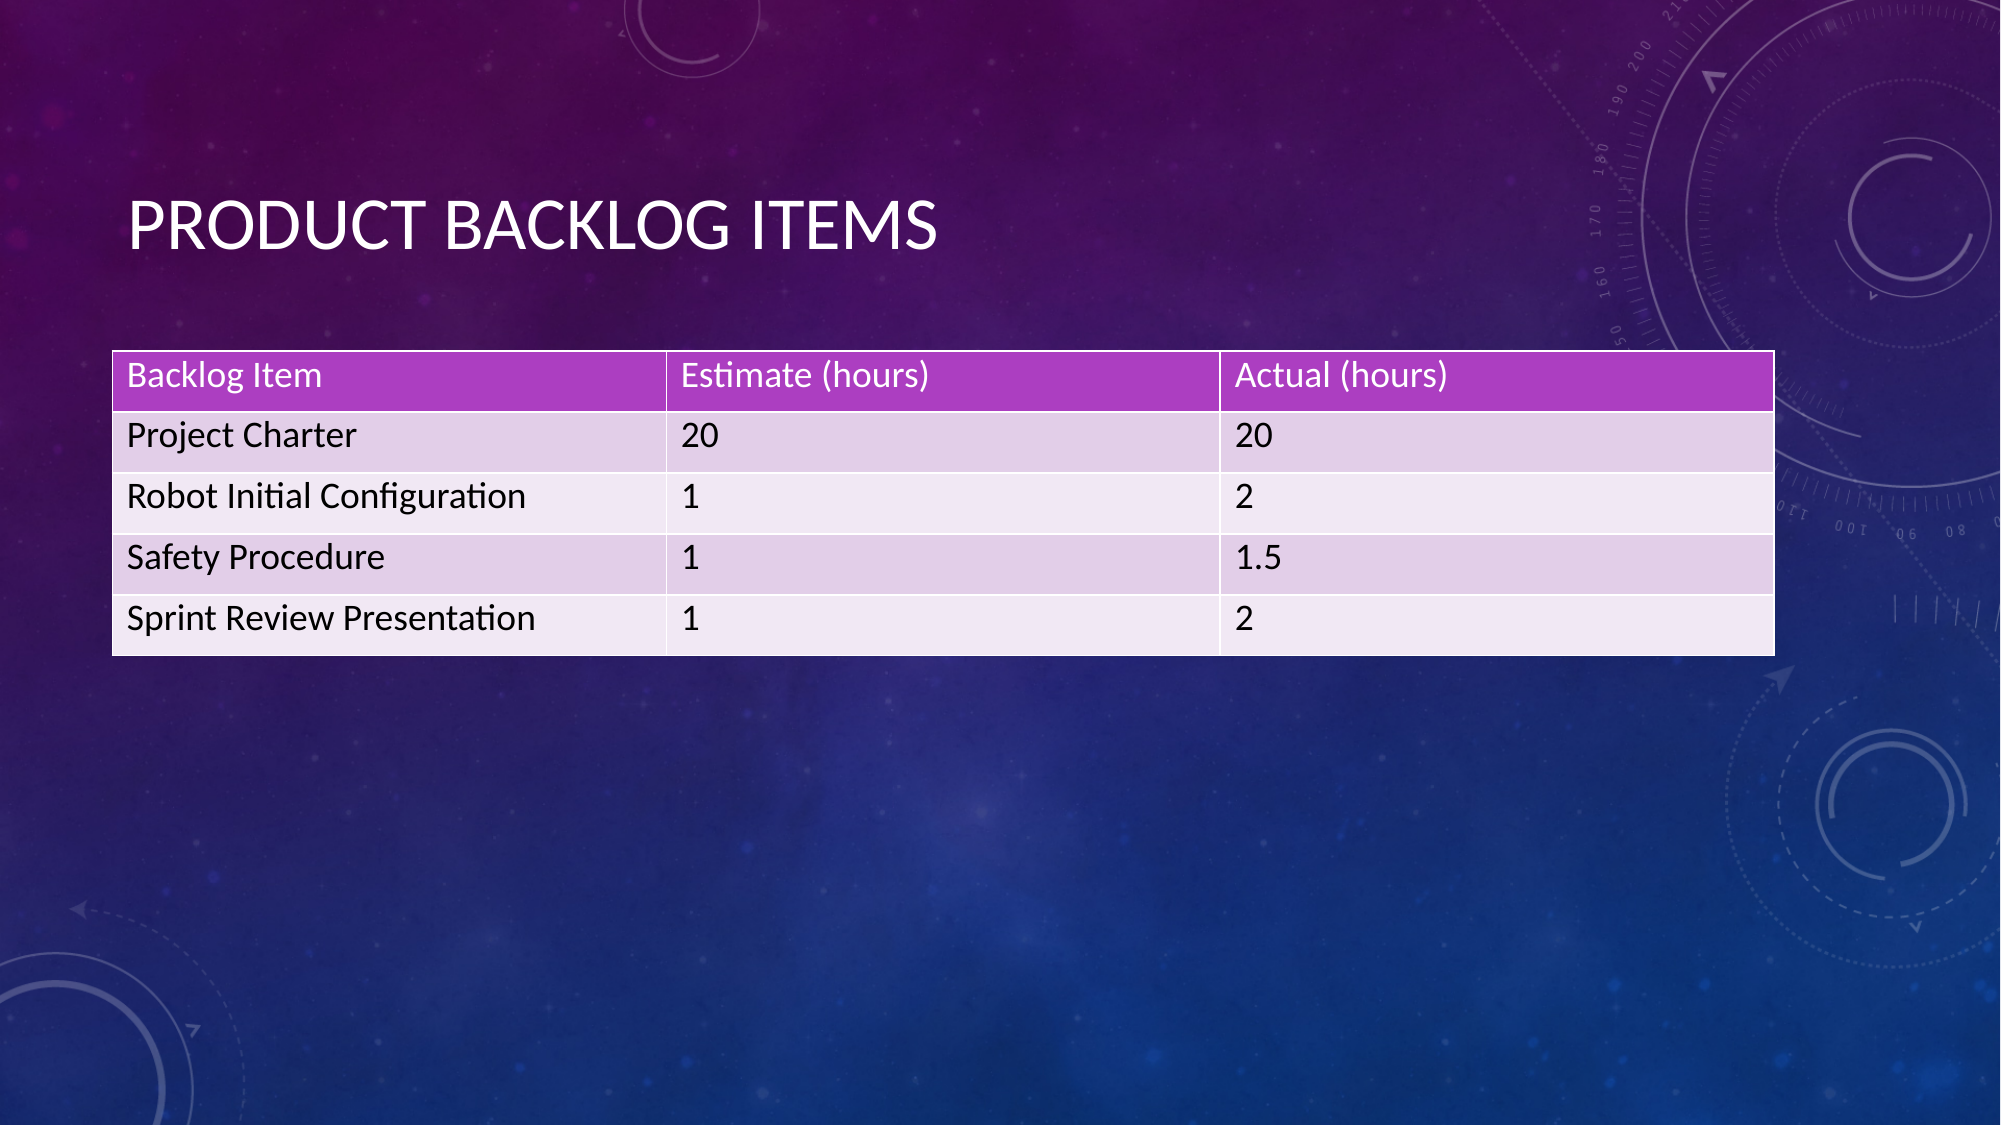

# Product Backlog Items
| Backlog Item | Estimate (hours) | Actual (hours) |
| --- | --- | --- |
| Project Charter | 20 | 20 |
| Robot Initial Configuration | 1 | 2 |
| Safety Procedure | 1 | 1.5 |
| Sprint Review Presentation | 1 | 2 |